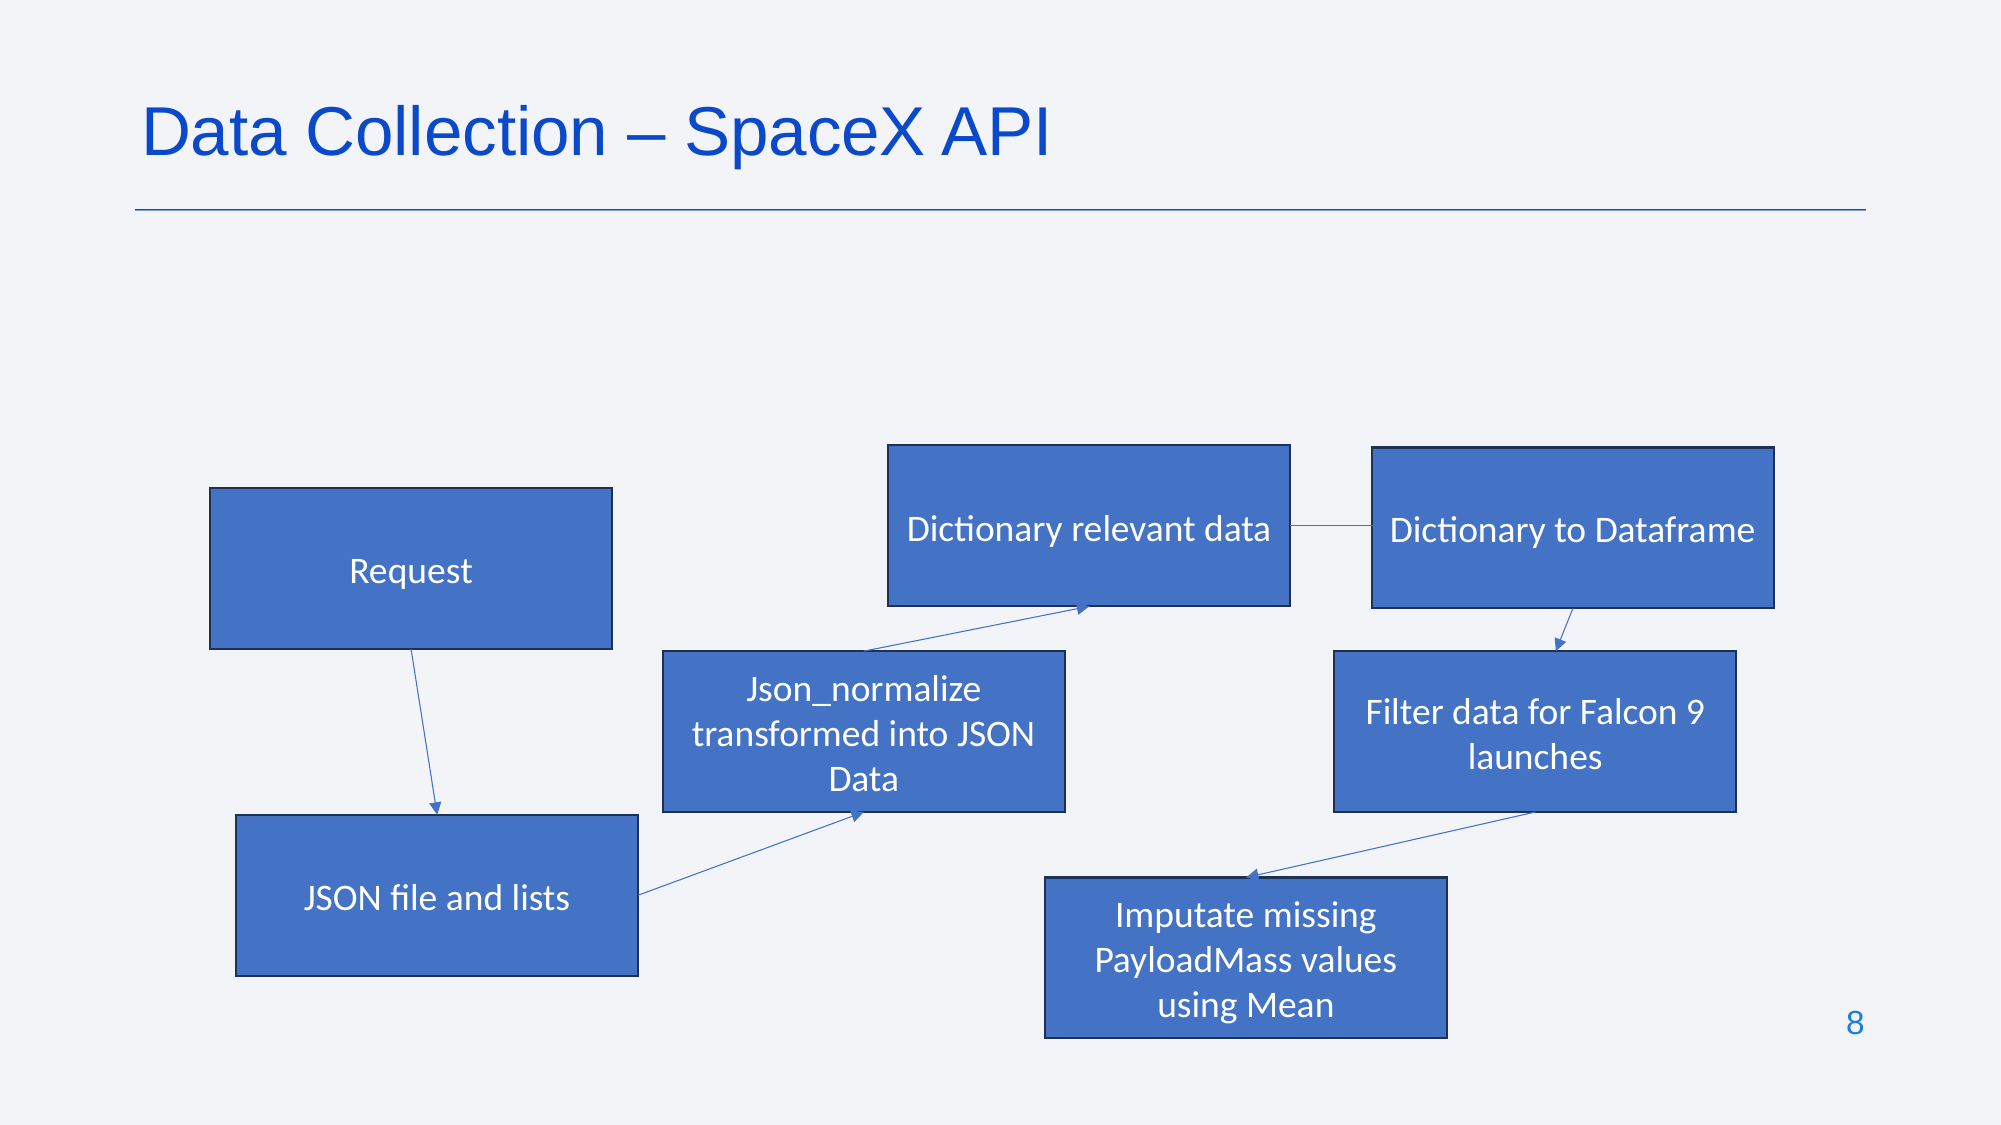

Data Collection – SpaceX API
Dictionary relevant data
Dictionary to Dataframe
Request
Json_normalize transformed into JSON Data
Filter data for Falcon 9 launches
JSON file and lists
Imputate missing PayloadMass values using Mean
8